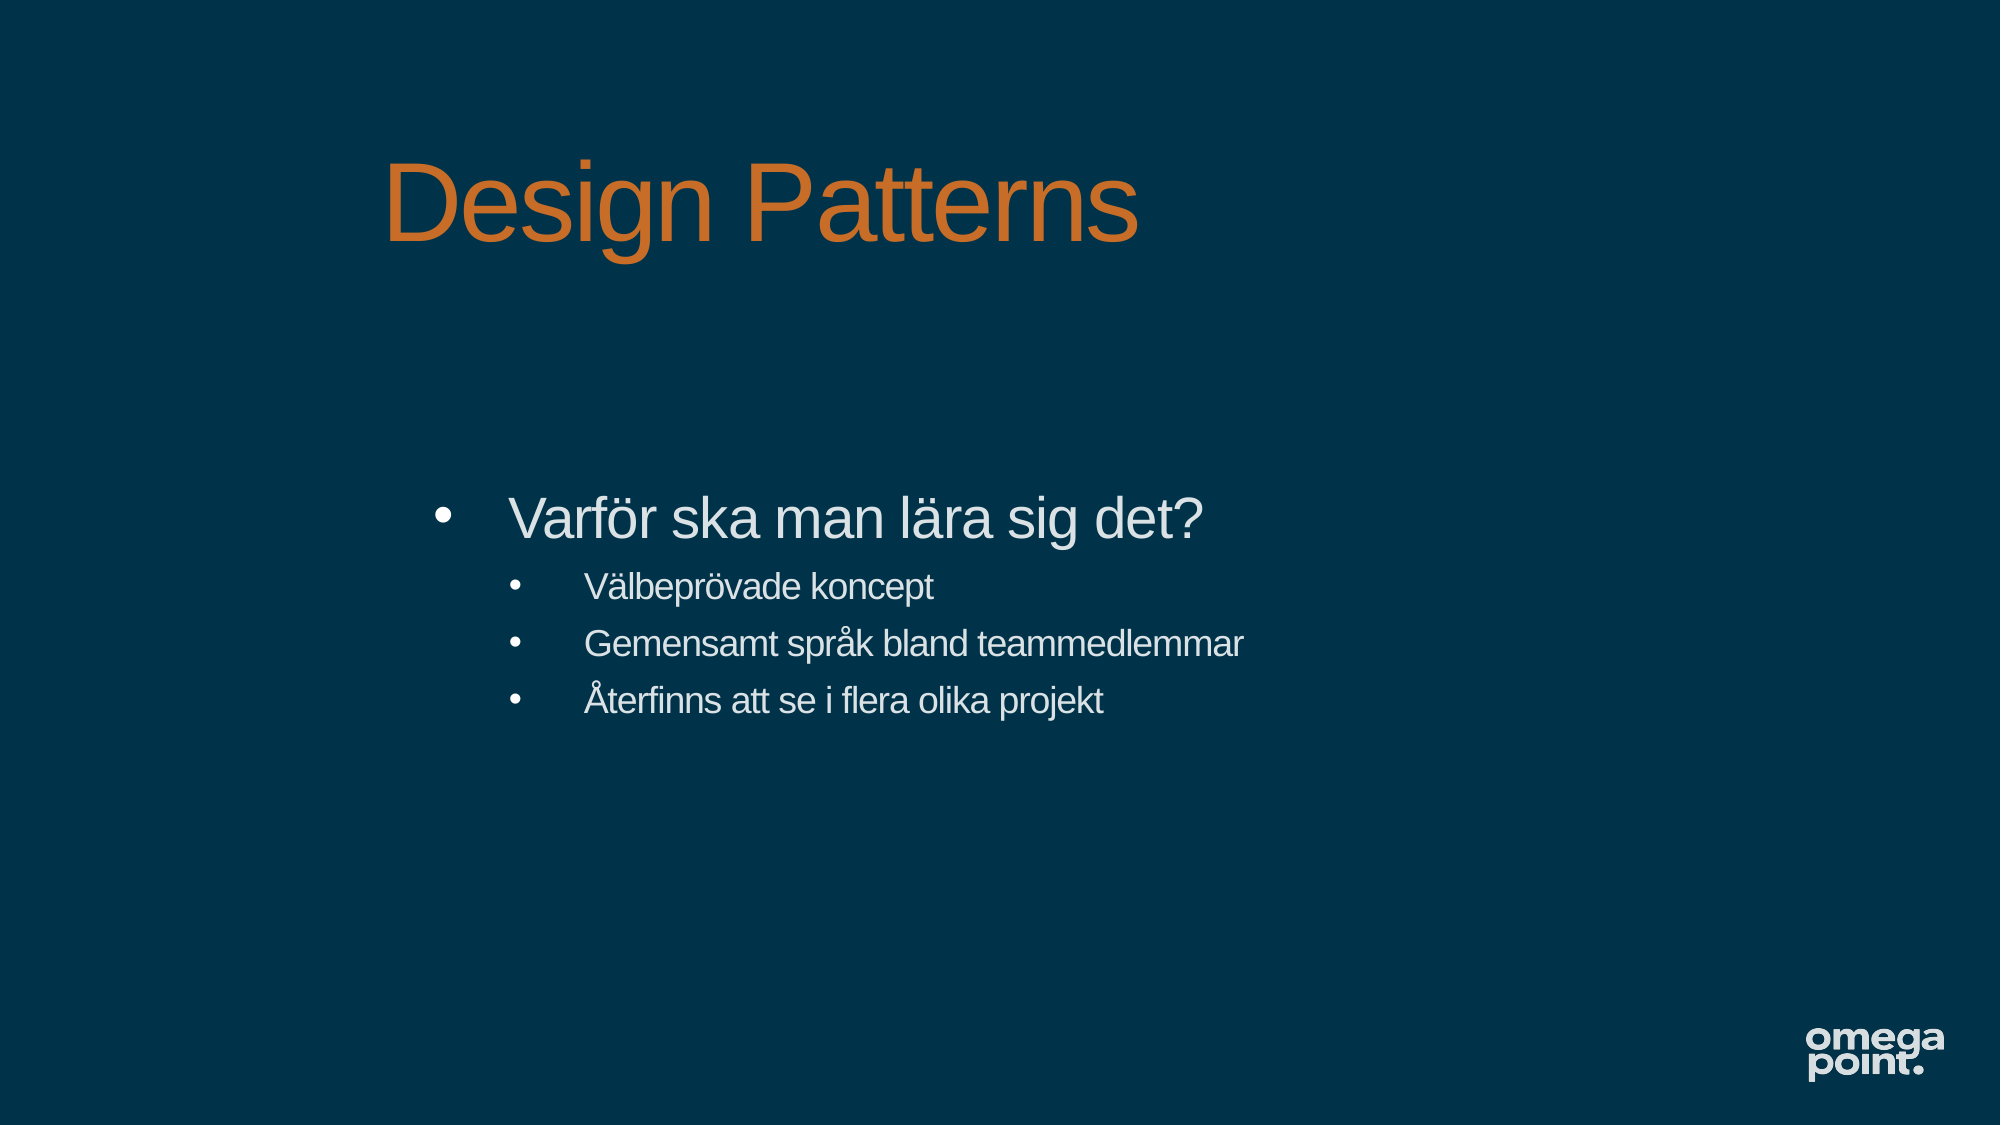

Design Patterns
Varför ska man lära sig det?
Välbeprövade koncept
Gemensamt språk bland teammedlemmar
Återfinns att se i flera olika projekt